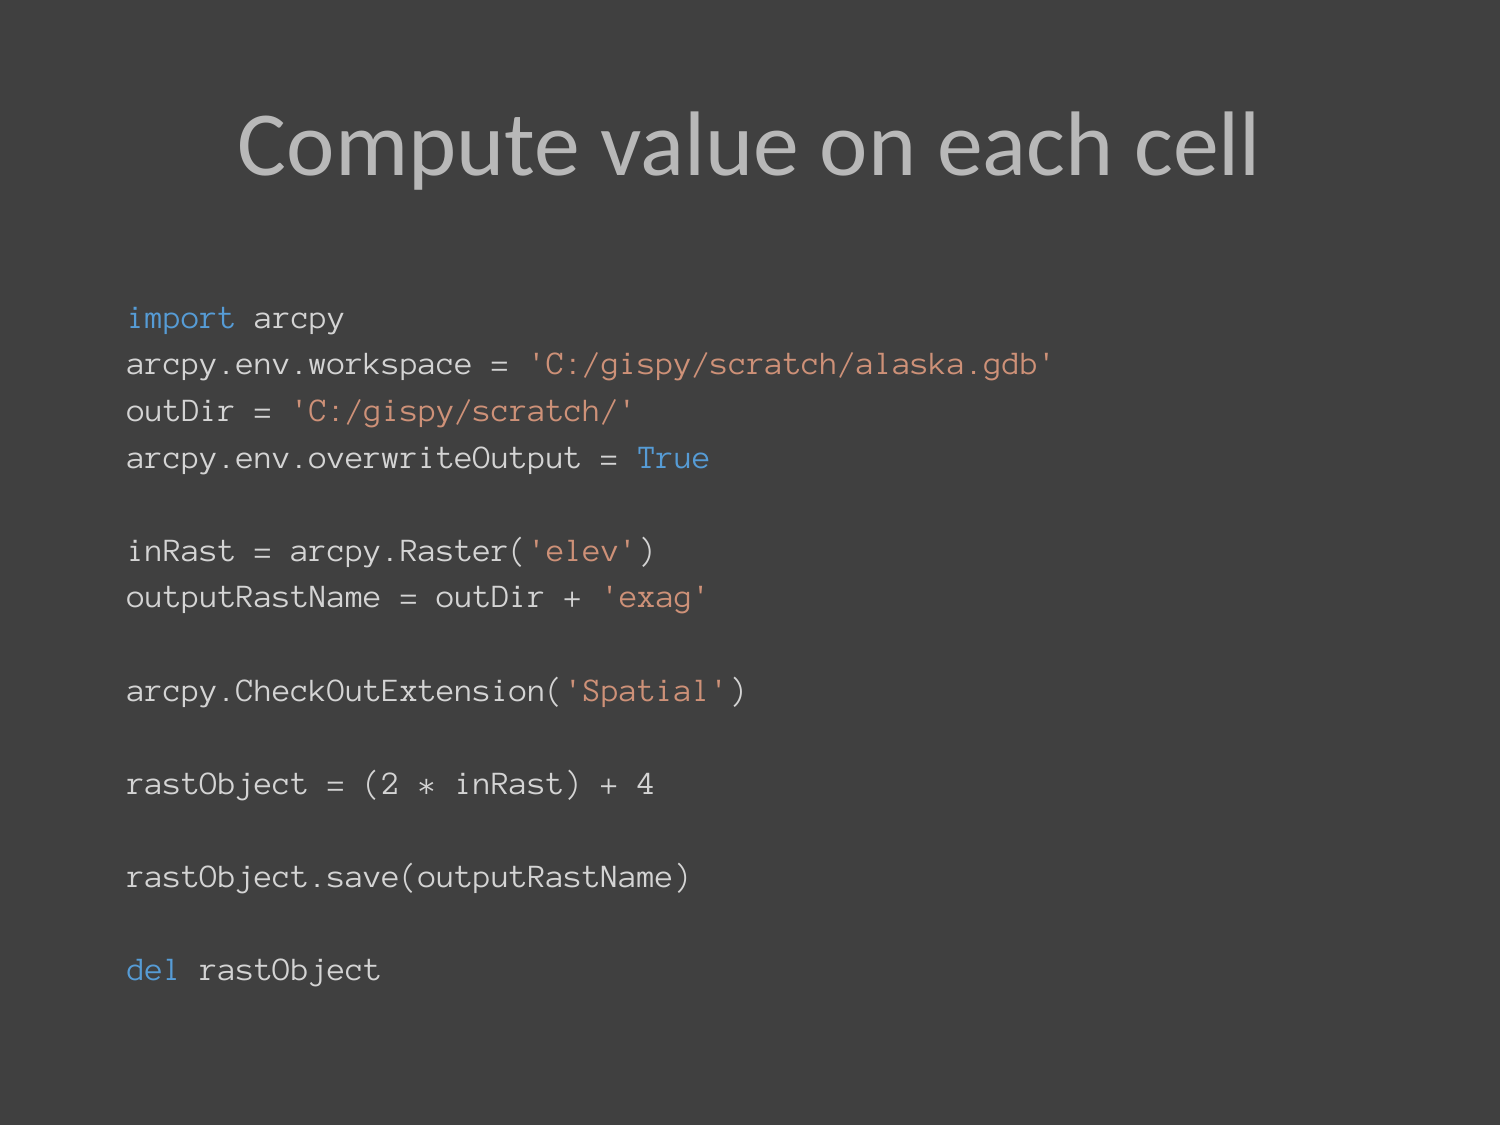

# Compute value on each cell
import arcpy
arcpy.env.workspace = 'C:/gispy/scratch/alaska.gdb'
outDir = 'C:/gispy/scratch/'
arcpy.env.overwriteOutput = True

inRast = arcpy.Raster('elev')
outputRastName = outDir + 'exag'

arcpy.CheckOutExtension('Spatial')

rastObject = (2 * inRast) + 4

rastObject.save(outputRastName)

del rastObject